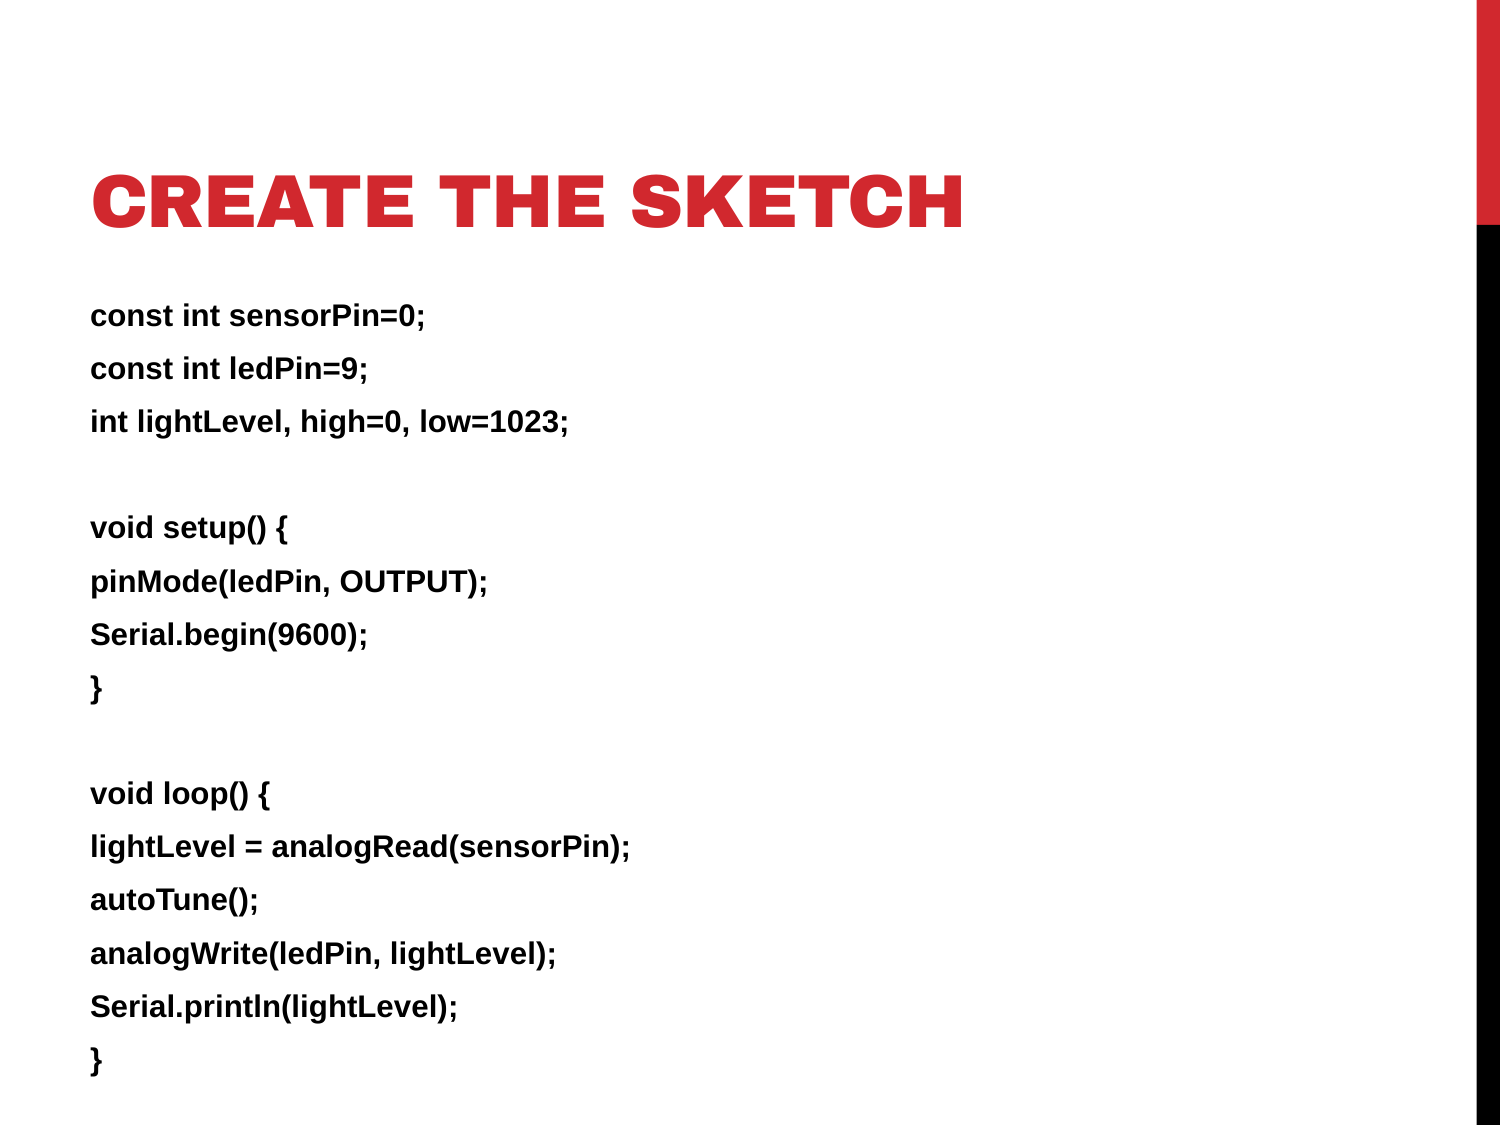

# CREATE THE SKETCH
const int sensorPin=0;
const int ledPin=9;
int lightLevel, high=0, low=1023;

void setup() {
pinMode(ledPin, OUTPUT);
Serial.begin(9600);
}

void loop() {
lightLevel = analogRead(sensorPin);
autoTune();
analogWrite(ledPin, lightLevel);
Serial.println(lightLevel);
}